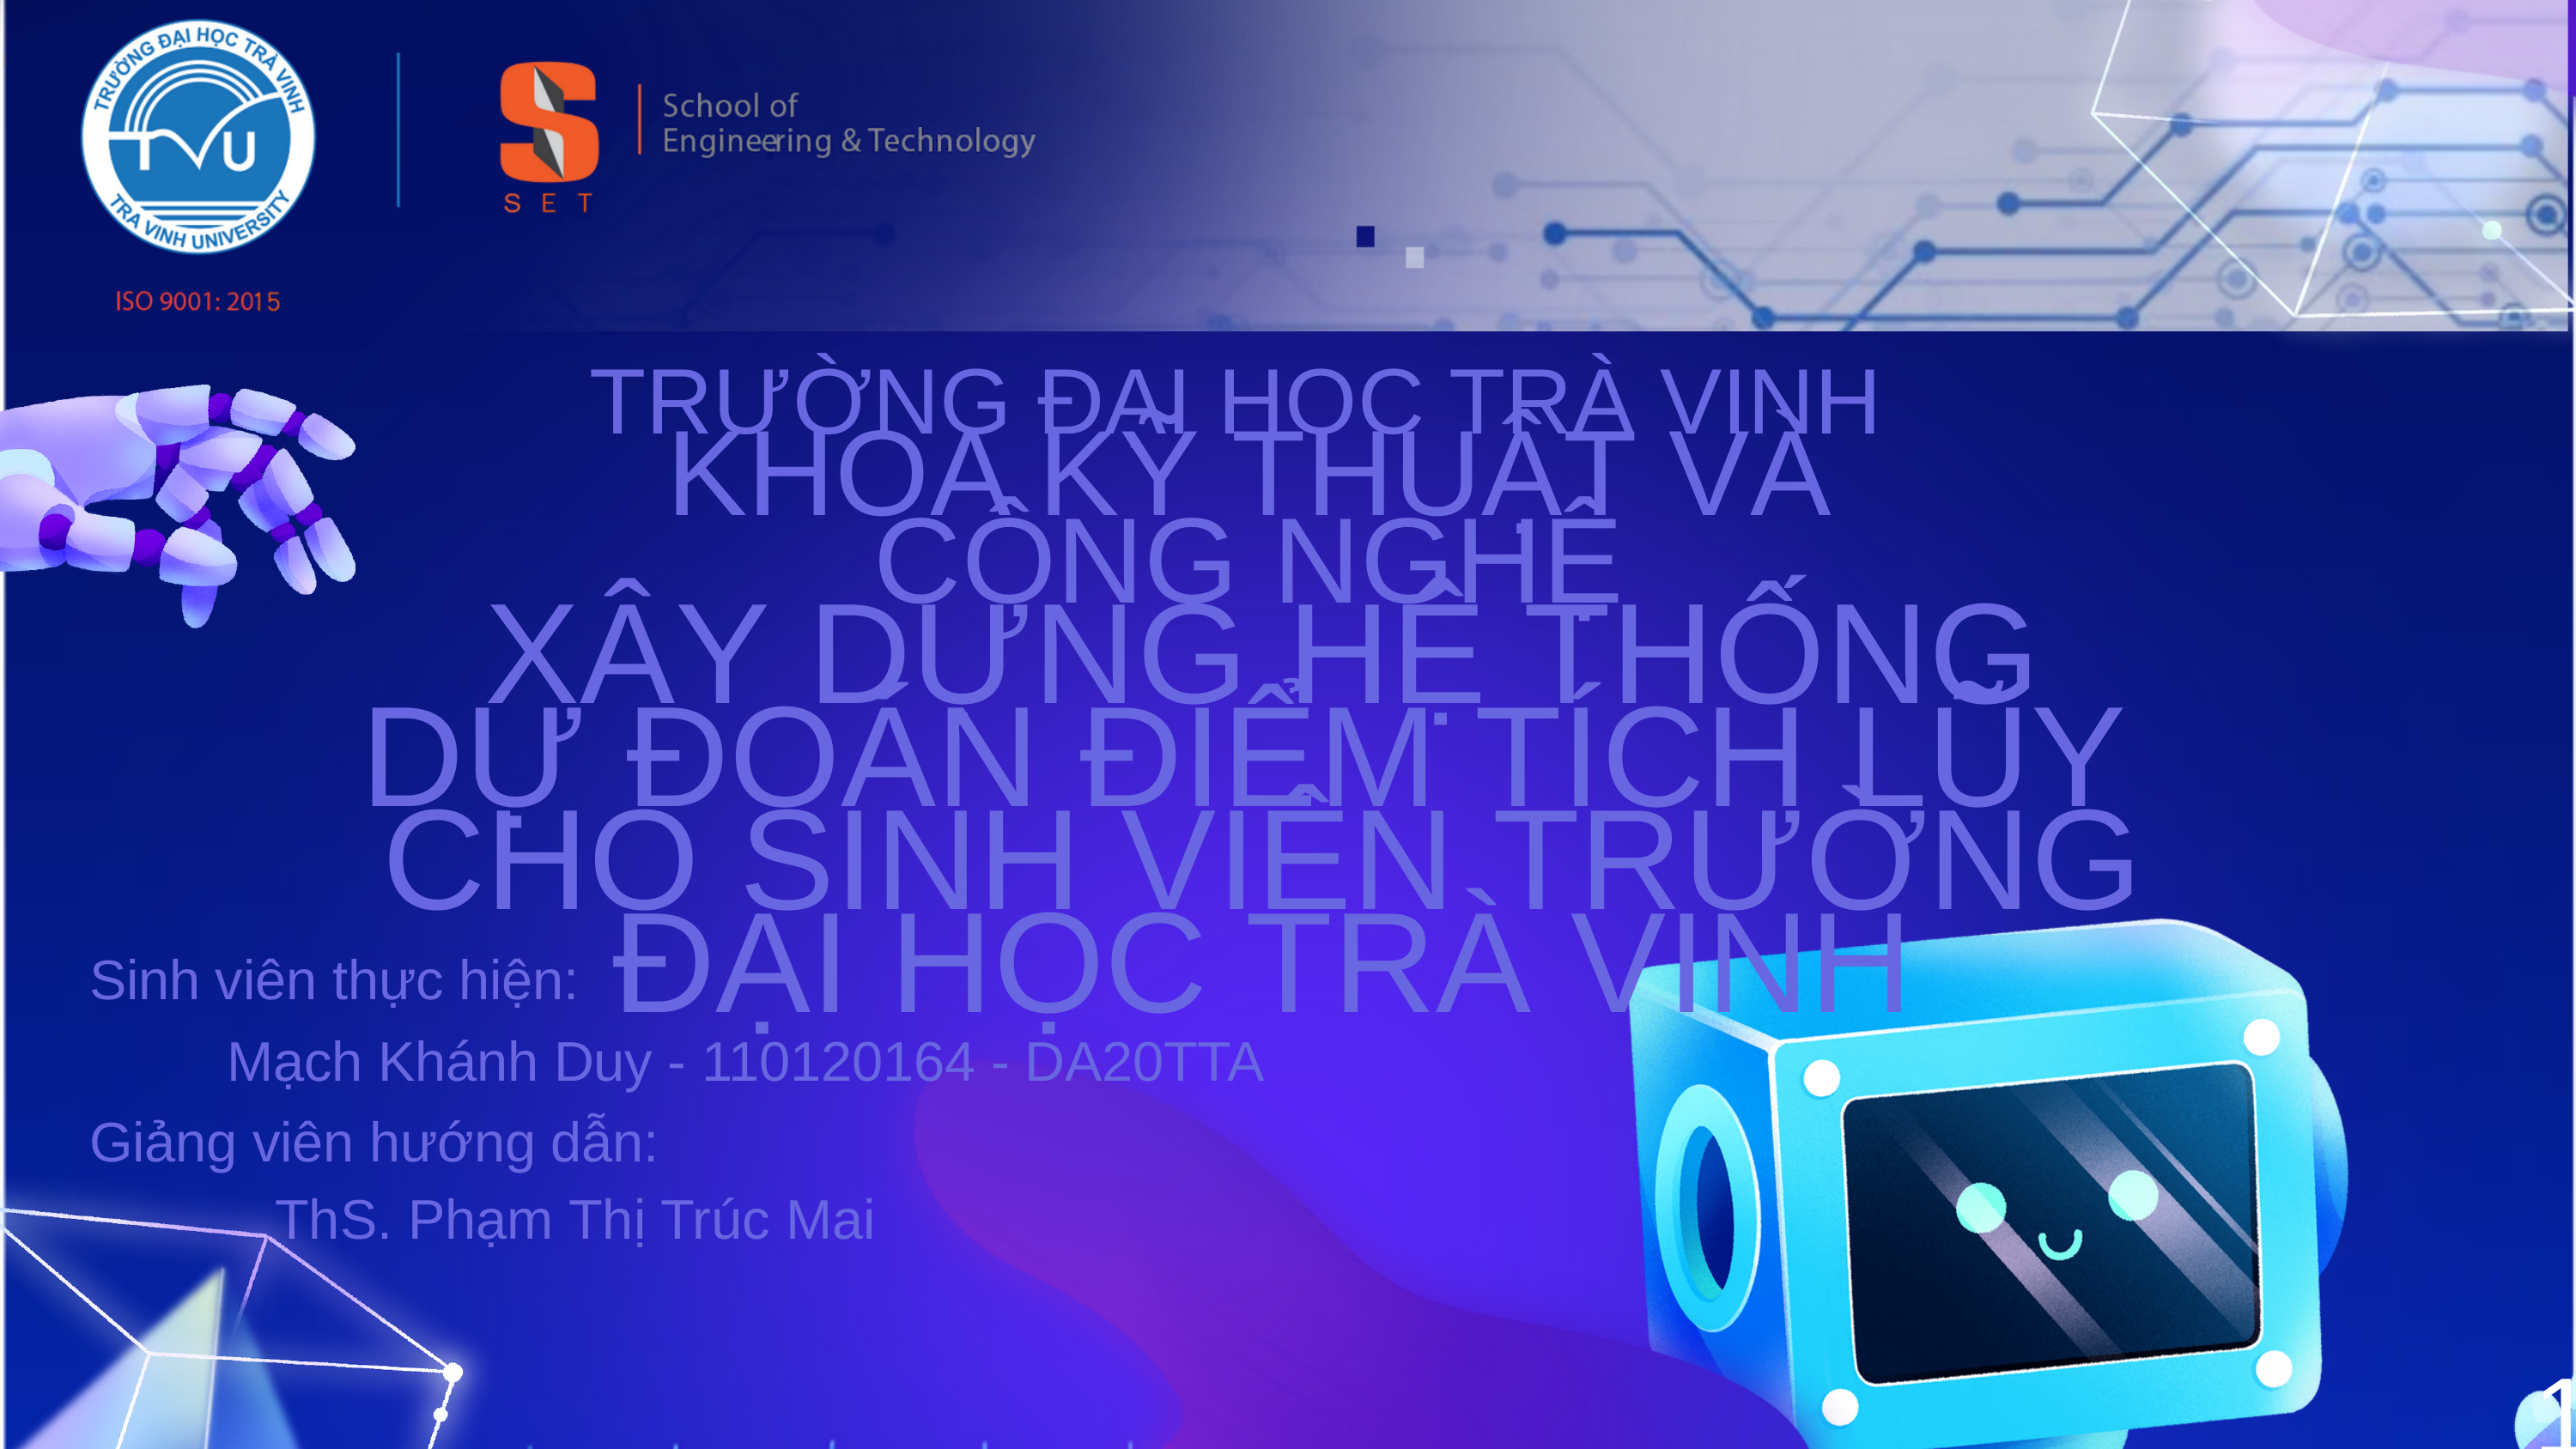

TRƯỜNG ĐẠI HỌC TRÀ VINH
KHOA KỸ THUẬT VÀ CÔNG NGHỆ

XÂY DỰNG HỆ THỐNG DỰ ĐOÁN ĐIỂM TÍCH LŨY
CHO SINH VIÊN TRƯỜNG ĐẠI HỌC TRÀ VINH

Sinh viên thực hiện:
         Mạch Khánh Duy - 110120164 - DA20TTA
Giảng viên hướng dẫn:
            ThS. Phạm Thị Trúc Mai

1